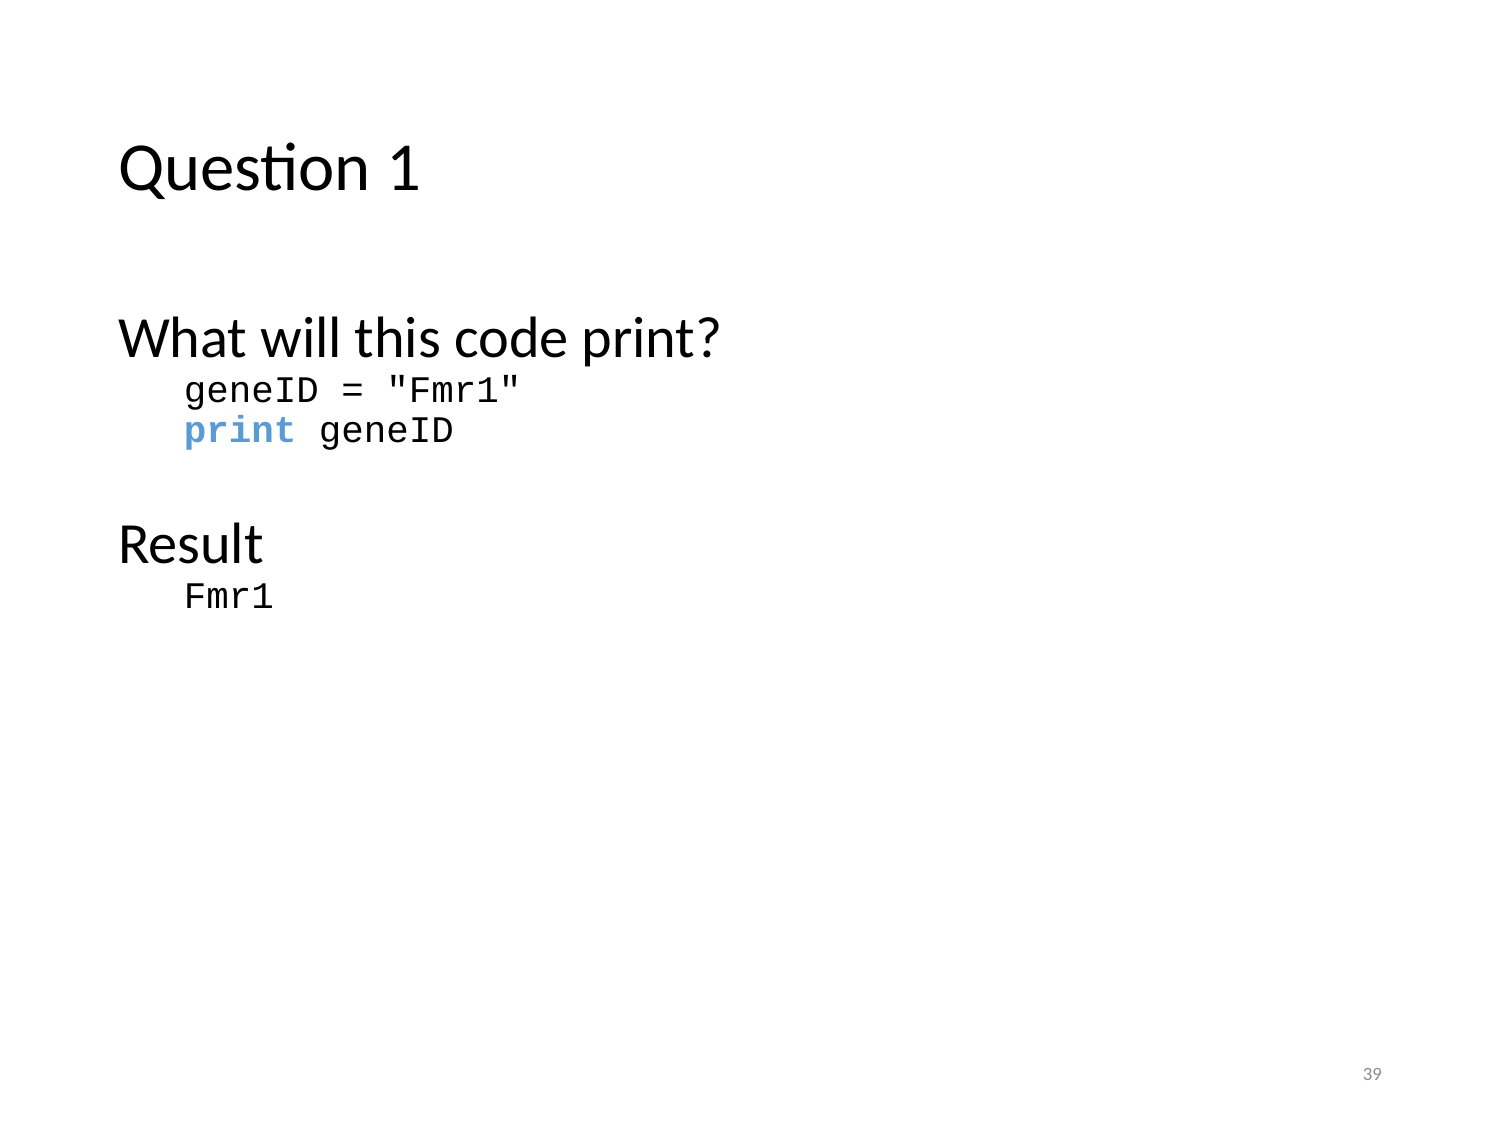

# Question 1
What will this code print?
geneID = "Fmr1"
print geneID
Result
Fmr1
39